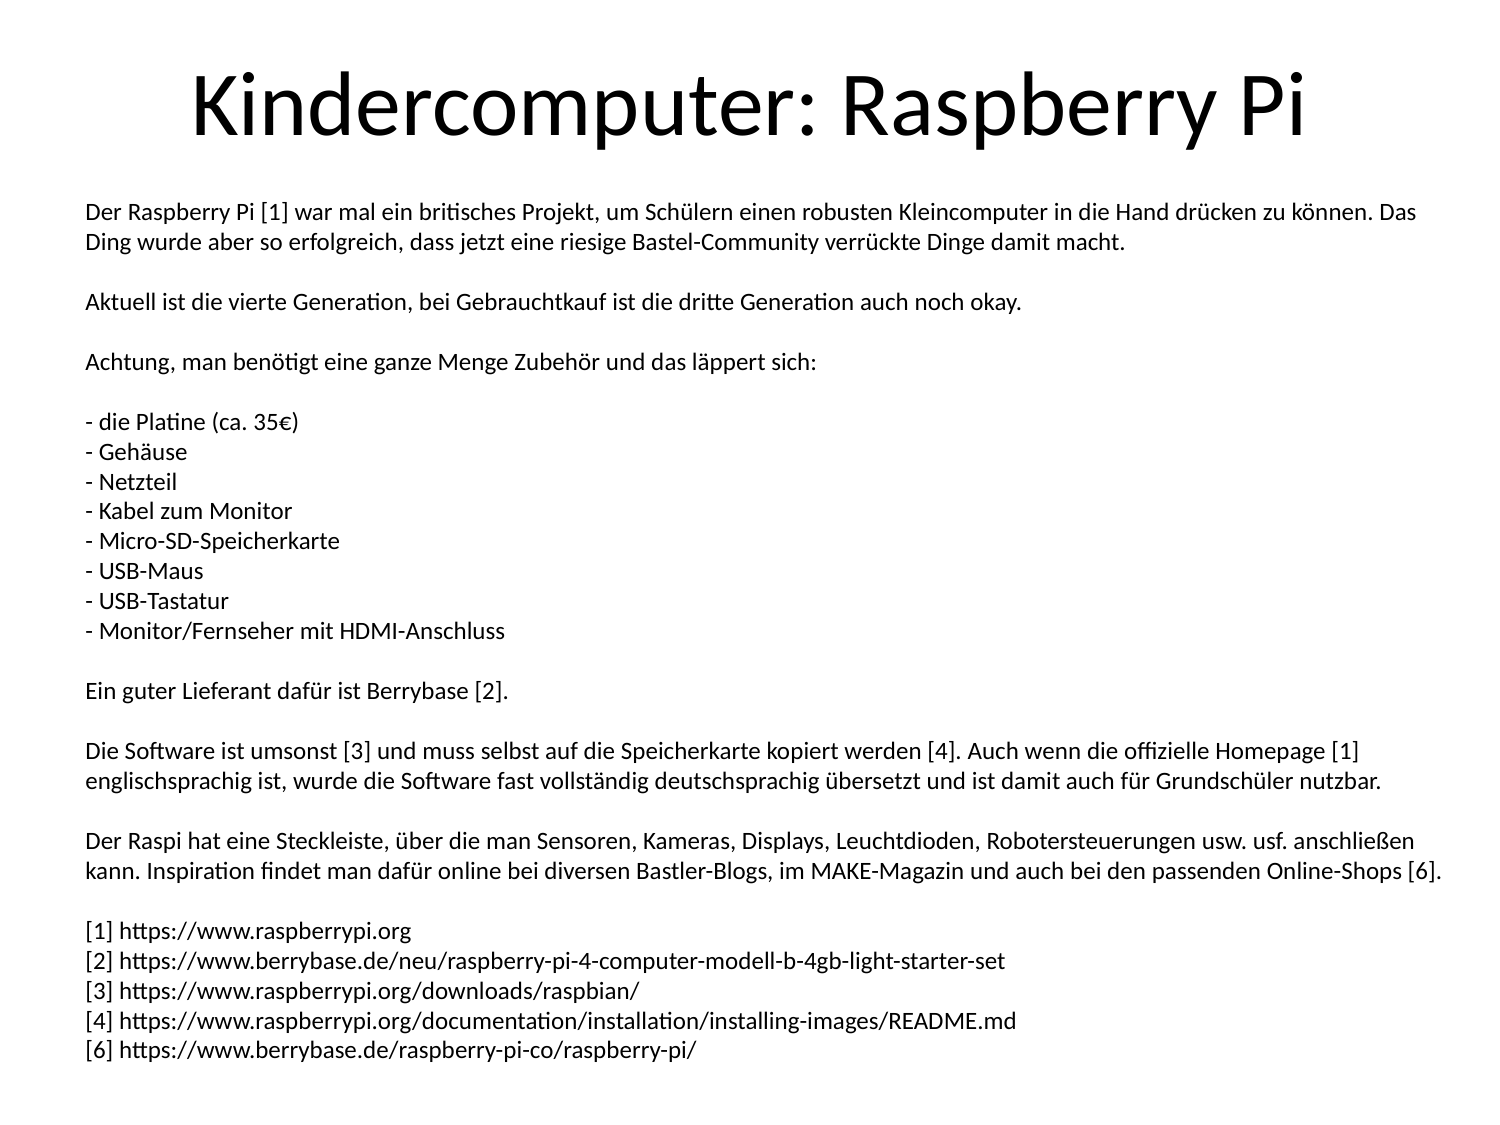

# Kindercomputer: Raspberry Pi
Der Raspberry Pi [1] war mal ein britisches Projekt, um Schülern einen robusten Kleincomputer in die Hand drücken zu können. Das Ding wurde aber so erfolgreich, dass jetzt eine riesige Bastel-Community verrückte Dinge damit macht.

Aktuell ist die vierte Generation, bei Gebrauchtkauf ist die dritte Generation auch noch okay.

Achtung, man benötigt eine ganze Menge Zubehör und das läppert sich:

- die Platine (ca. 35€)
- Gehäuse
- Netzteil
- Kabel zum Monitor
- Micro-SD-Speicherkarte
- USB-Maus
- USB-Tastatur
- Monitor/Fernseher mit HDMI-Anschluss

Ein guter Lieferant dafür ist Berrybase [2].

Die Software ist umsonst [3] und muss selbst auf die Speicherkarte kopiert werden [4]. Auch wenn die offizielle Homepage [1]
englischsprachig ist, wurde die Software fast vollständig deutschsprachig übersetzt und ist damit auch für Grundschüler nutzbar.

Der Raspi hat eine Steckleiste, über die man Sensoren, Kameras, Displays, Leuchtdioden, Robotersteuerungen usw. usf. anschließen kann. Inspiration findet man dafür online bei diversen Bastler-Blogs, im MAKE-Magazin und auch bei den passenden Online-Shops [6].

[1] https://www.raspberrypi.org
[2] https://www.berrybase.de/neu/raspberry-pi-4-computer-modell-b-4gb-light-starter-set
[3] https://www.raspberrypi.org/downloads/raspbian/
[4] https://www.raspberrypi.org/documentation/installation/installing-images/README.md
[6] https://www.berrybase.de/raspberry-pi-co/raspberry-pi/